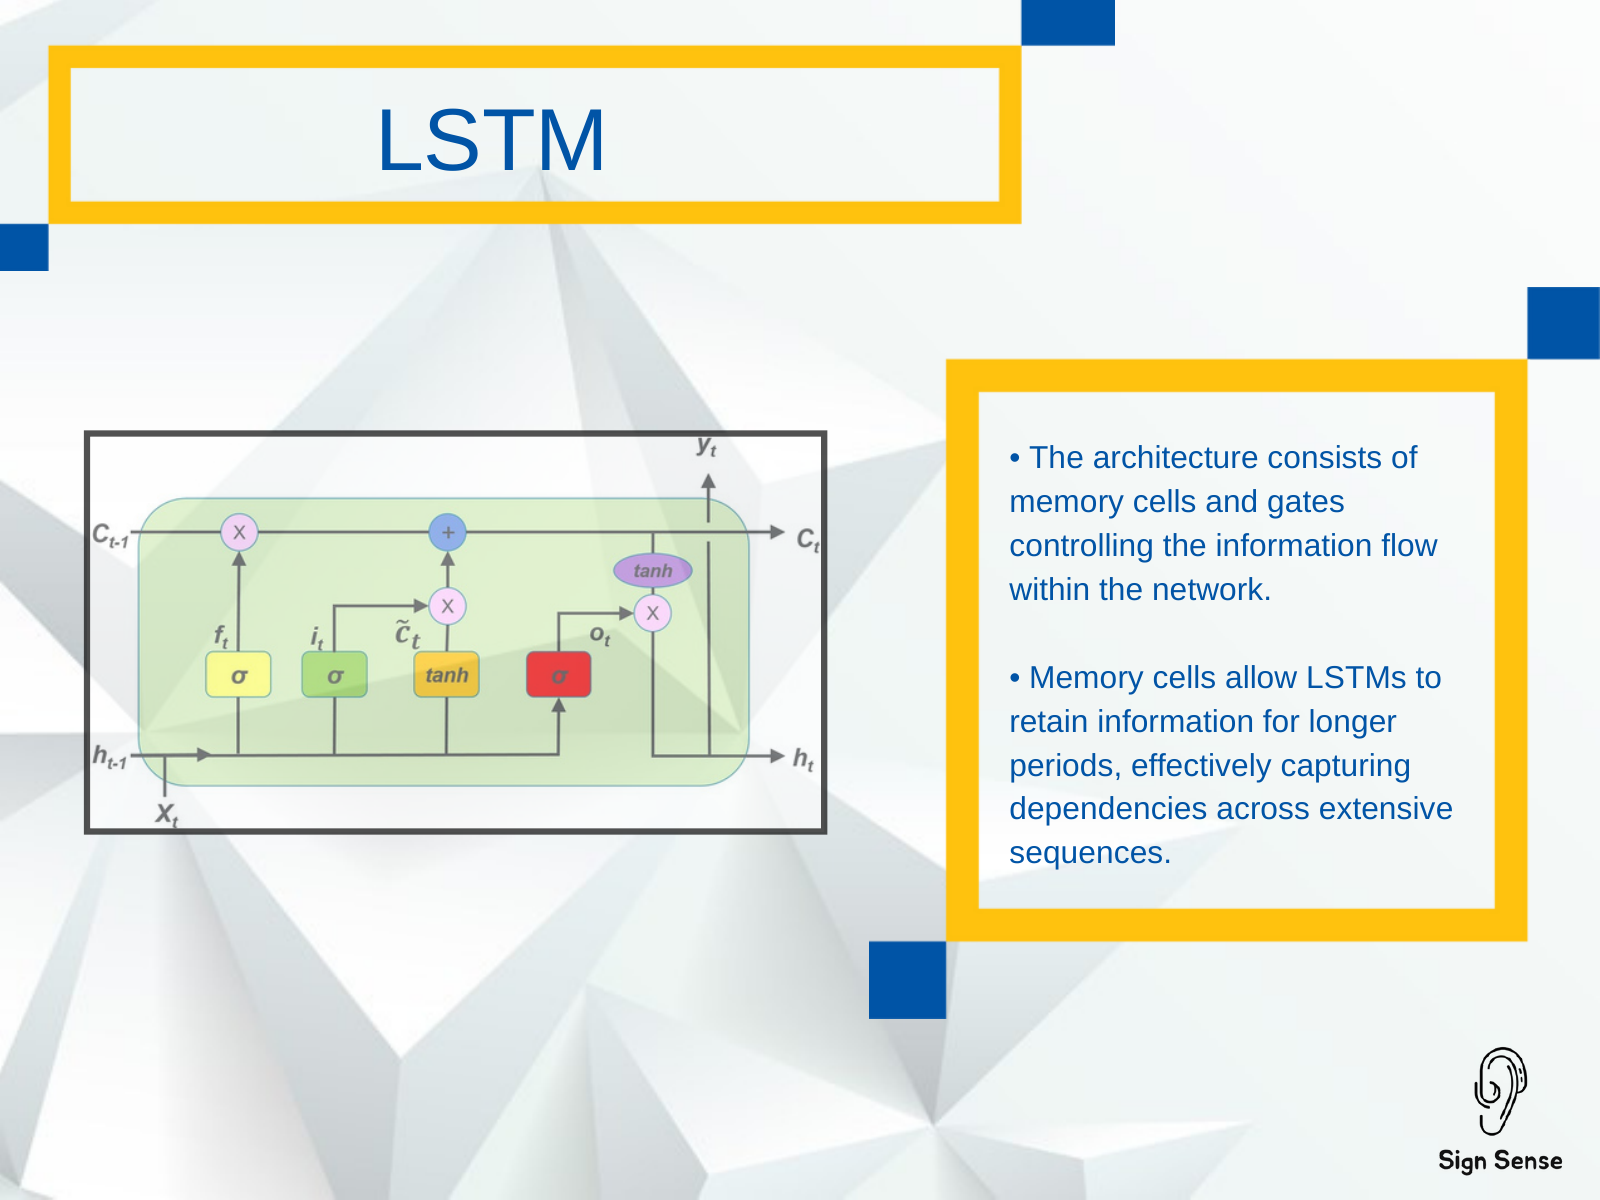

LSTM

• The architecture consists of memory cells and gates controlling the information flow within the network.

• Memory cells allow LSTMs to retain information for longer periods, effectively capturing dependencies across extensive sequences.